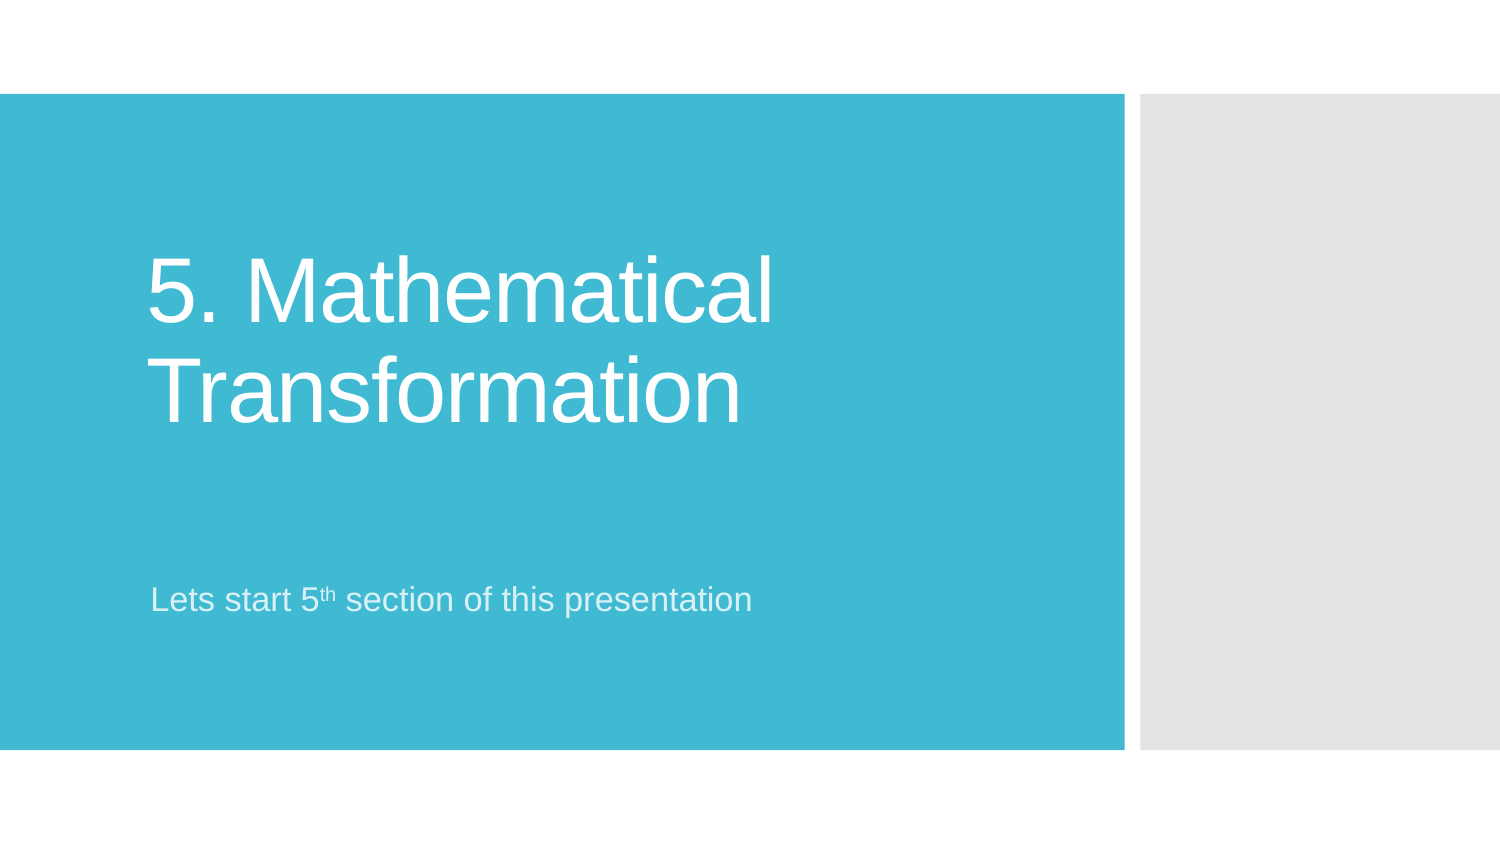

# 5. Mathematical Transformation
Lets start 5th section of this presentation